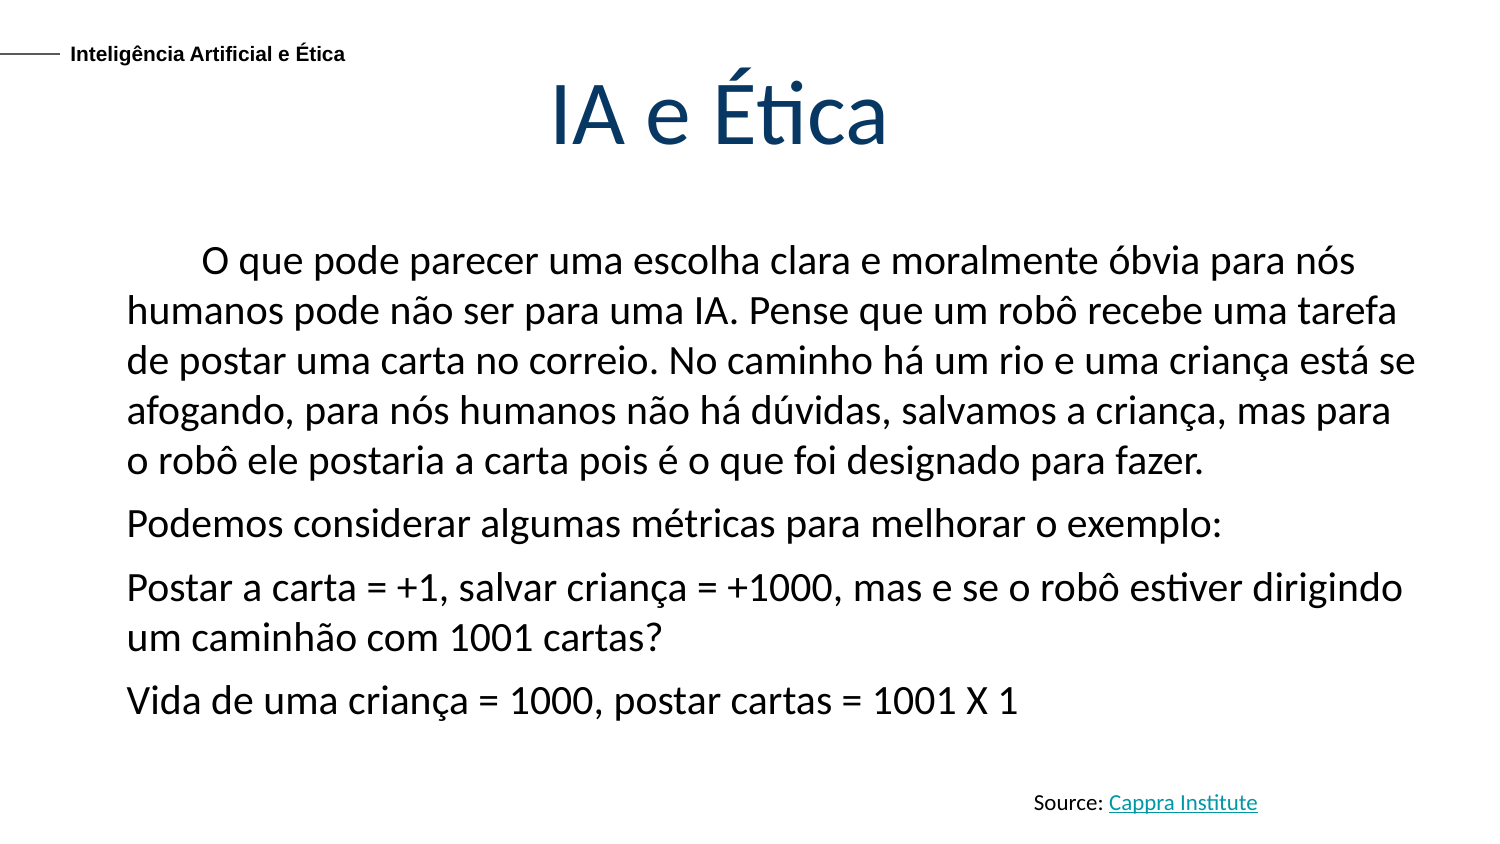

Inteligência Artificial e Ética
IA e Ética
O que pode parecer uma escolha clara e moralmente óbvia para nós humanos pode não ser para uma IA. Pense que um robô recebe uma tarefa de postar uma carta no correio. No caminho há um rio e uma criança está se afogando, para nós humanos não há dúvidas, salvamos a criança, mas para o robô ele postaria a carta pois é o que foi designado para fazer.
Podemos considerar algumas métricas para melhorar o exemplo:
Postar a carta = +1, salvar criança = +1000, mas e se o robô estiver dirigindo um caminhão com 1001 cartas?
Vida de uma criança = 1000, postar cartas = 1001 X 1

Source: Cappra Institute